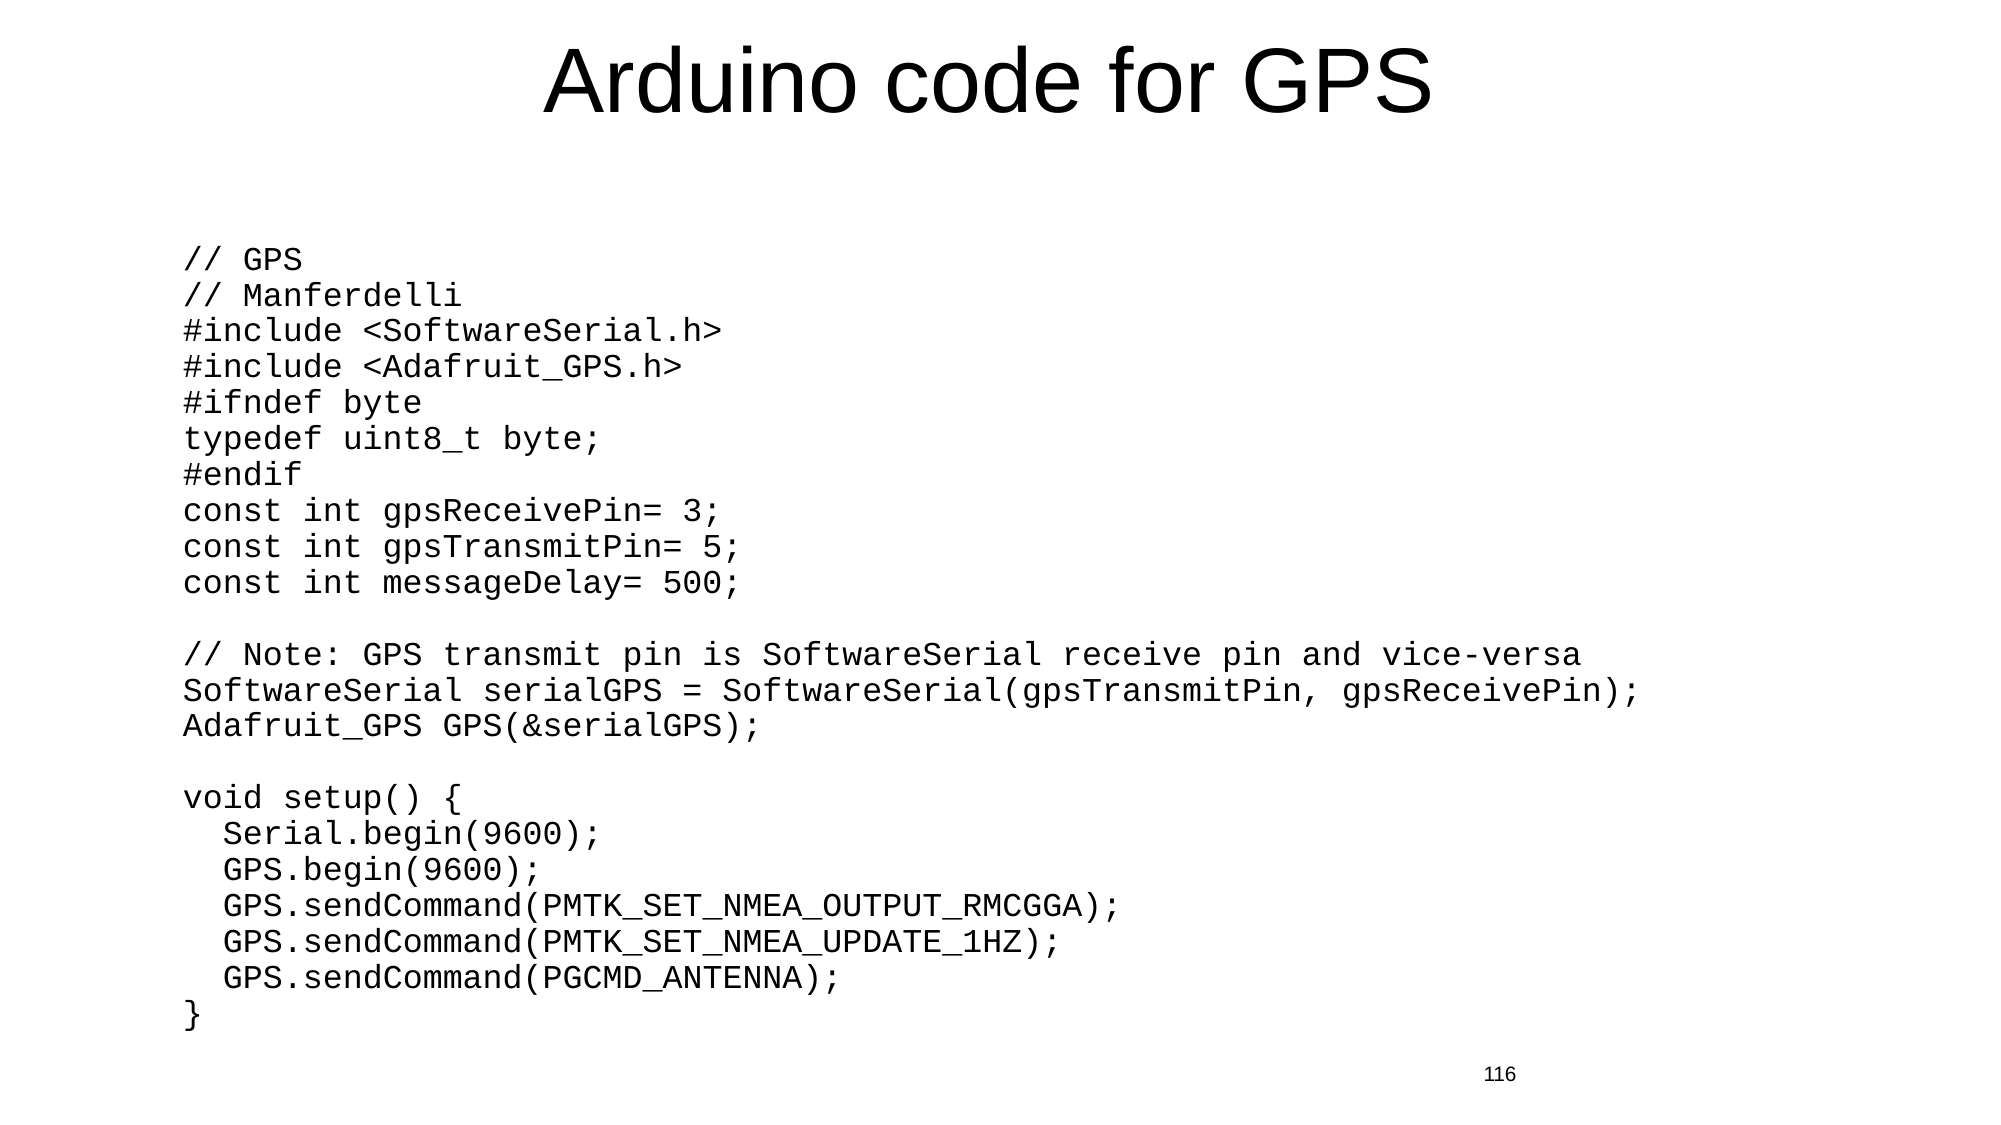

# Arduino code for GPS
// GPS
// Manferdelli
#include <SoftwareSerial.h>
#include <Adafruit_GPS.h>
#ifndef byte
typedef uint8_t byte;
#endif
const int gpsReceivePin= 3;
const int gpsTransmitPin= 5;
const int messageDelay= 500;

// Note: GPS transmit pin is SoftwareSerial receive pin and vice-versa
SoftwareSerial serialGPS = SoftwareSerial(gpsTransmitPin, gpsReceivePin);
Adafruit_GPS GPS(&serialGPS);

void setup() {
  Serial.begin(9600);
  GPS.begin(9600);
  GPS.sendCommand(PMTK_SET_NMEA_OUTPUT_RMCGGA);
  GPS.sendCommand(PMTK_SET_NMEA_UPDATE_1HZ);
  GPS.sendCommand(PGCMD_ANTENNA);
}

116